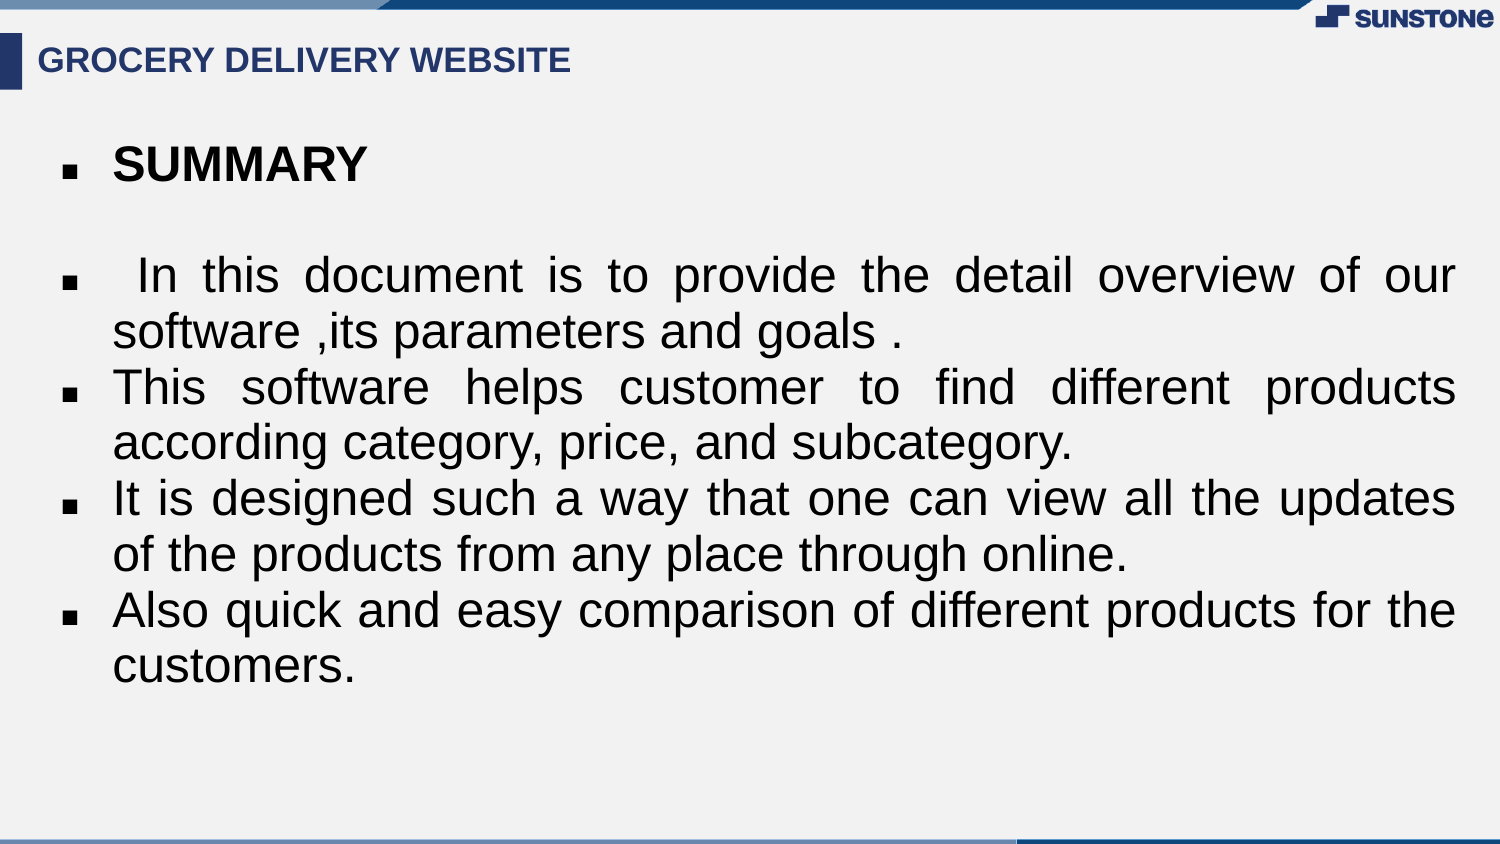

# GROCERY DELIVERY WEBSITE

SUMMARY

 In this document is to provide the detail overview of our software ,its parameters and goals .
This software helps customer to find different products according category, price, and subcategory.
It is designed such a way that one can view all the updates of the products from any place through online.
Also quick and easy comparison of different products for the customers.